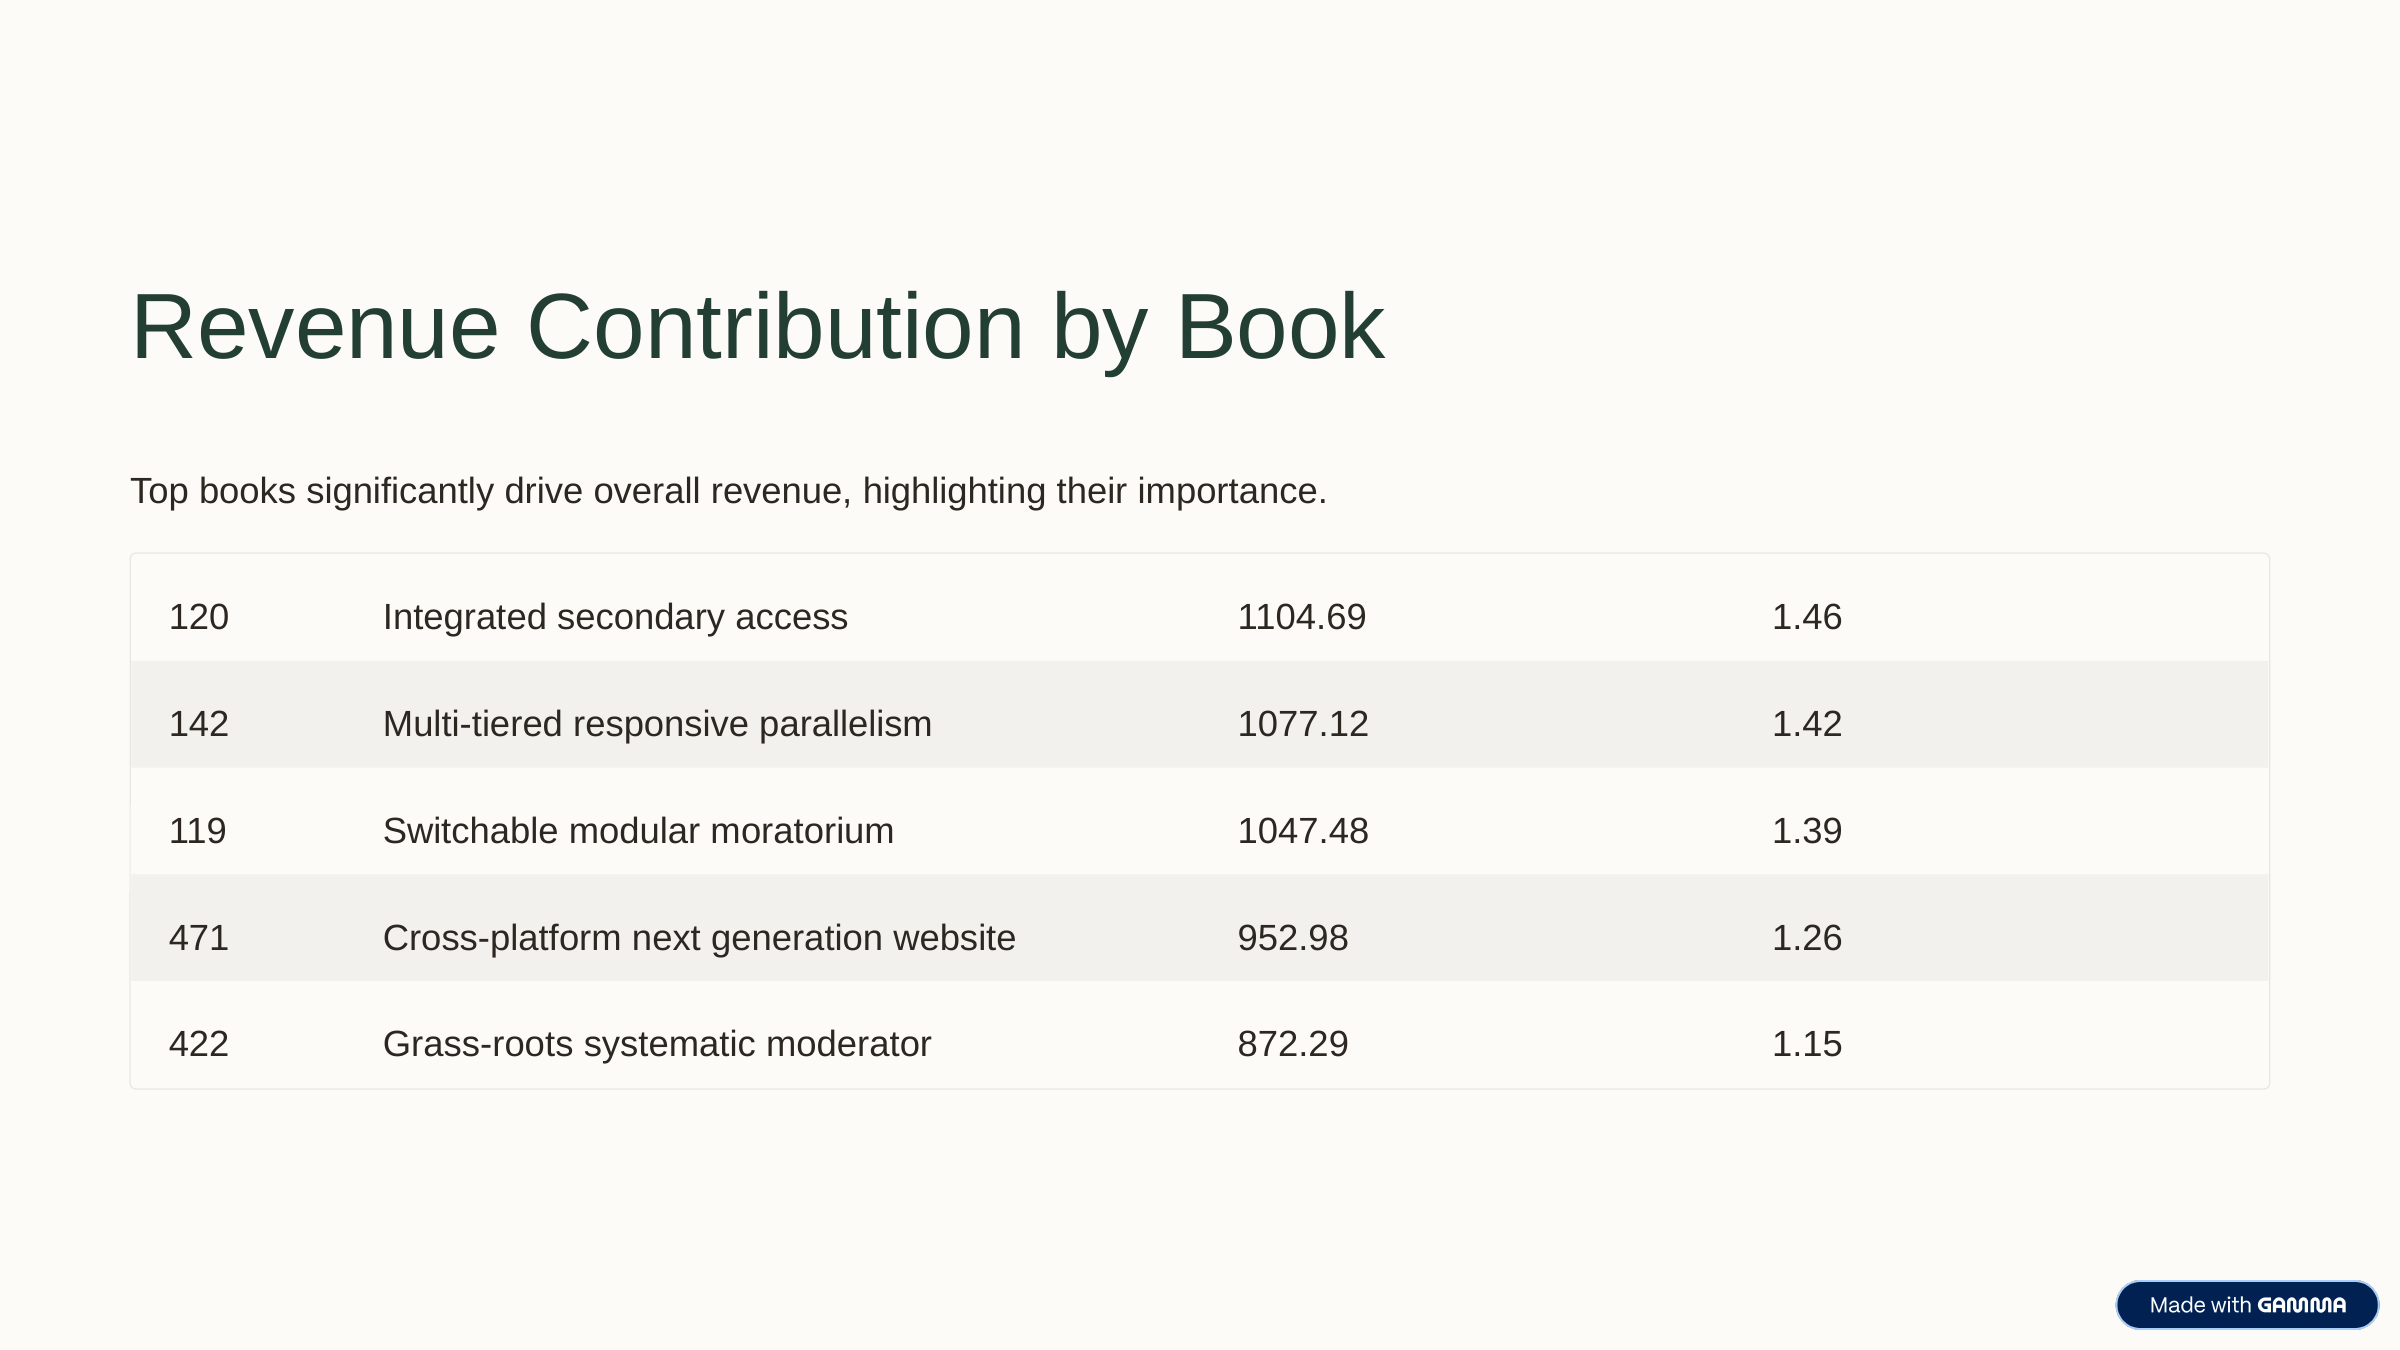

Revenue Contribution by Book
Top books significantly drive overall revenue, highlighting their importance.

120
Integrated secondary access
1104.69
1.46

142
Multi-tiered responsive parallelism
1077.12
1.42

119
Switchable modular moratorium
1047.48
1.39

471
Cross-platform next generation website
952.98
1.26

422
Grass-roots systematic moderator
872.29
1.15